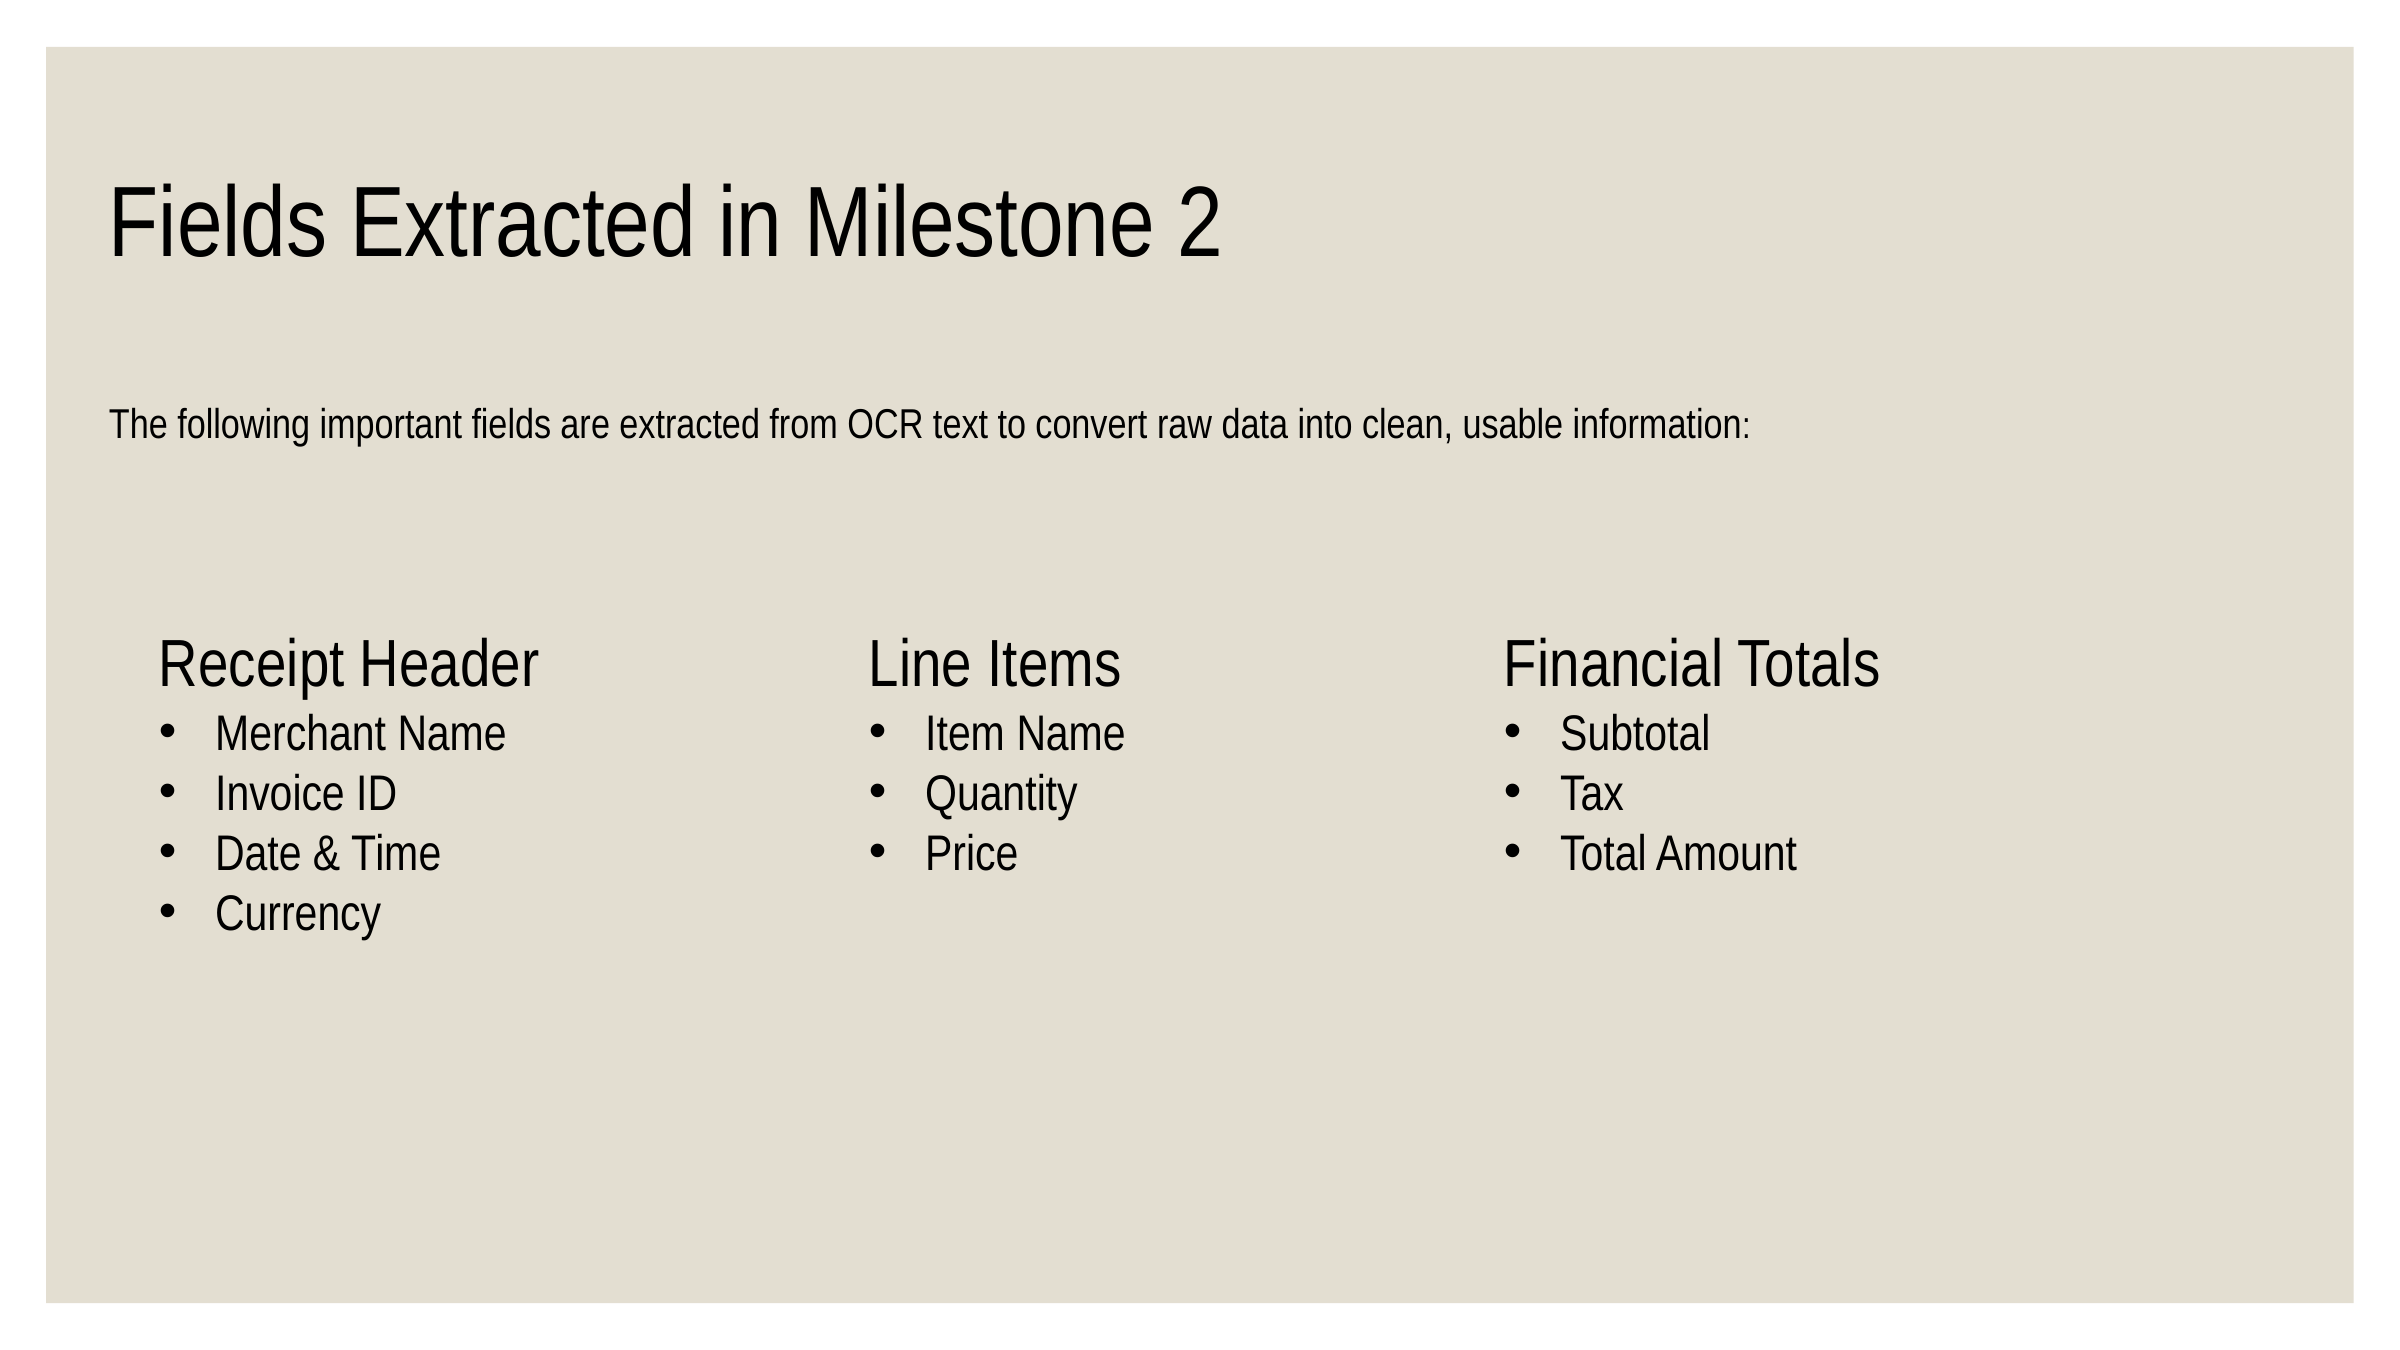

Fields Extracted in Milestone 2

The following important fields are extracted from OCR text to convert raw data into clean, usable information:
Receipt Header
Merchant Name
Invoice ID
Date & Time
Currency
Line Items
Item Name
Quantity
Price
Financial Totals
Subtotal
Tax
Total Amount